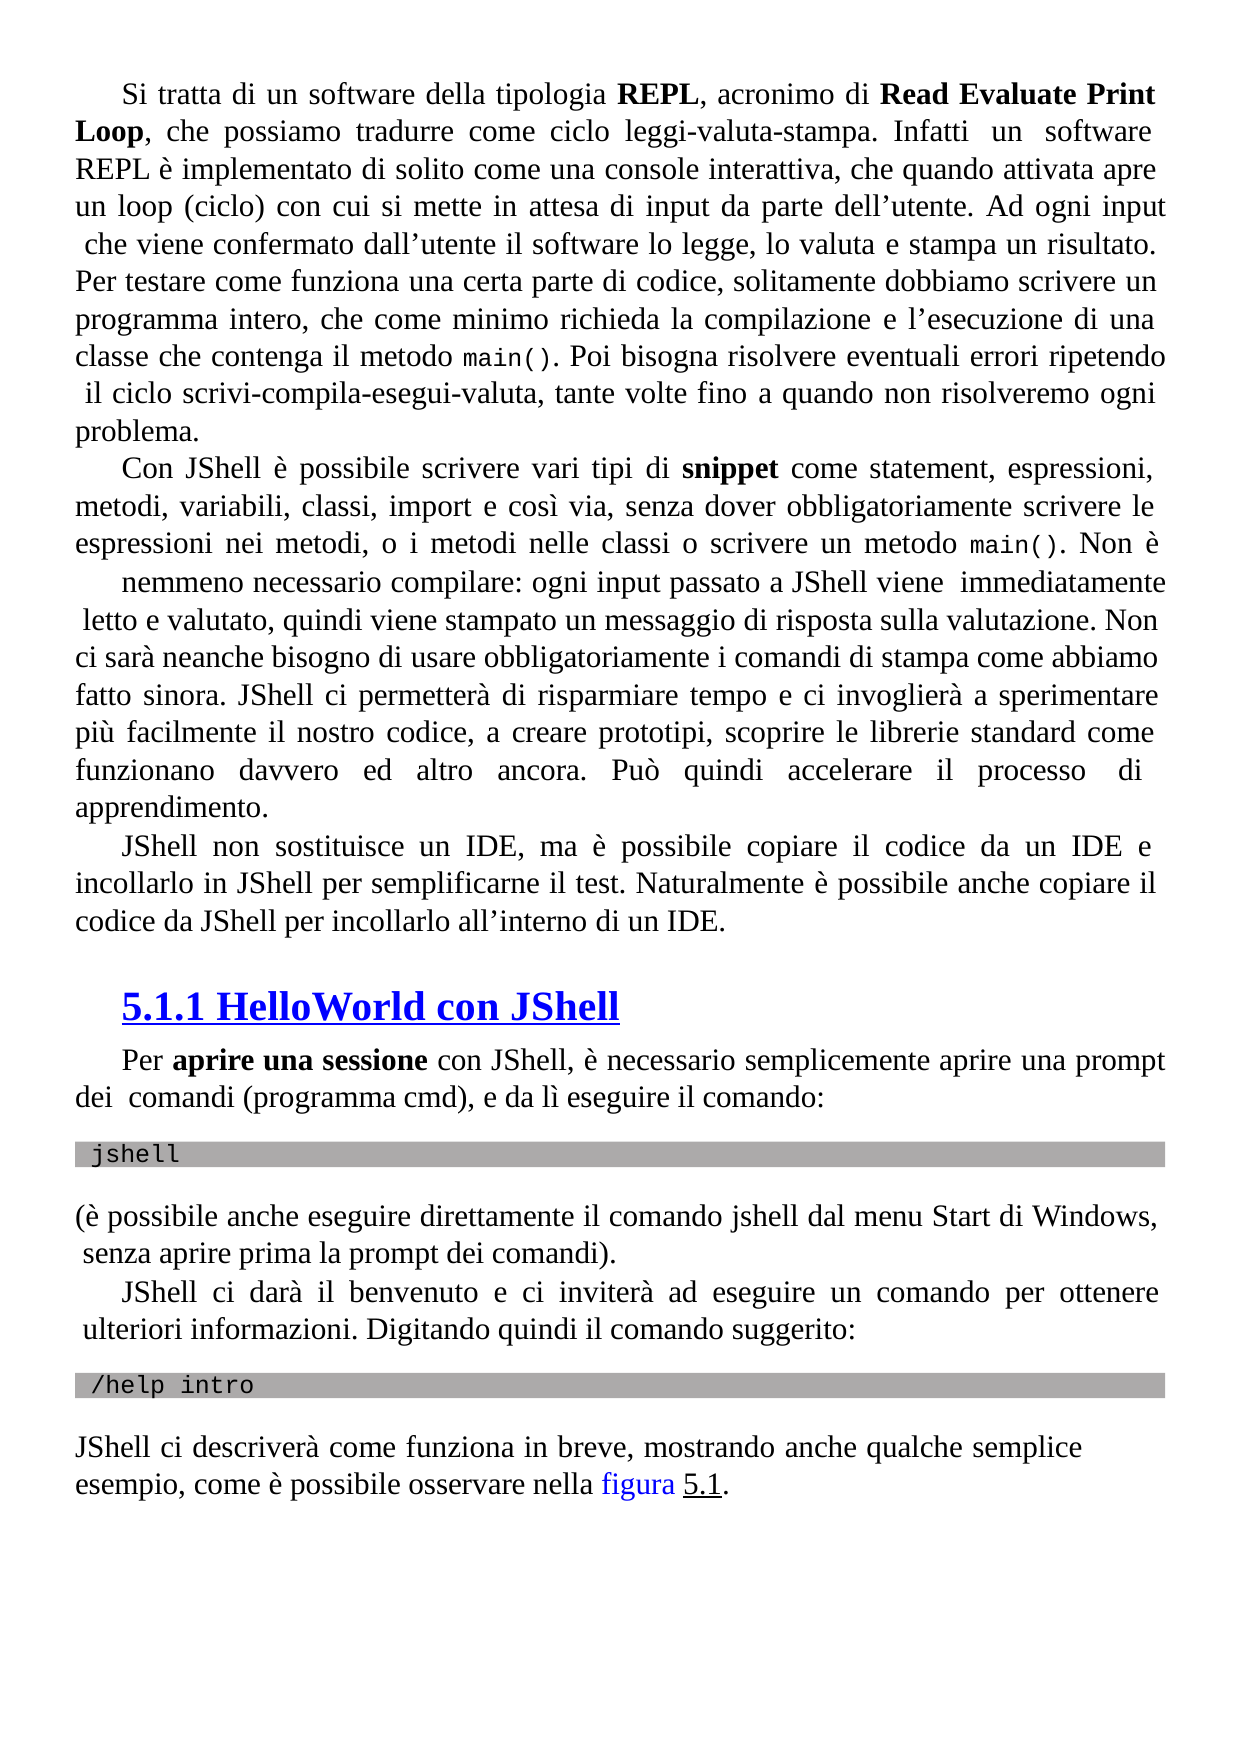

Si tratta di un software della tipologia REPL, acronimo di Read Evaluate Print  Loop, che possiamo tradurre come ciclo leggi-valuta-stampa. Infatti un software  REPL è implementato di solito come una console interattiva, che quando attivata apre  un loop (ciclo) con cui si mette in attesa di input da parte dell’utente. Ad ogni input  che viene confermato dall’utente il software lo legge, lo valuta e stampa un risultato.  Per testare come funziona una certa parte di codice, solitamente dobbiamo scrivere un  programma intero, che come minimo richieda la compilazione e l’esecuzione di una  classe che contenga il metodo main(). Poi bisogna risolvere eventuali errori ripetendo  il ciclo scrivi-compila-esegui-valuta, tante volte fino a quando non risolveremo ogni  problema.
Con JShell è possibile scrivere vari tipi di snippet come statement, espressioni,  metodi, variabili, classi, import e così via, senza dover obbligatoriamente scrivere le  espressioni nei metodi, o i metodi nelle classi o scrivere un metodo main(). Non è
nemmeno necessario compilare: ogni input passato a JShell viene immediatamente  letto e valutato, quindi viene stampato un messaggio di risposta sulla valutazione. Non  ci sarà neanche bisogno di usare obbligatoriamente i comandi di stampa come abbiamo  fatto sinora. JShell ci permetterà di risparmiare tempo e ci invoglierà a sperimentare  più facilmente il nostro codice, a creare prototipi, scoprire le librerie standard come  funzionano davvero ed altro ancora. Può quindi accelerare il processo di  apprendimento.
JShell non sostituisce un IDE, ma è possibile copiare il codice da un IDE e  incollarlo in JShell per semplificarne il test. Naturalmente è possibile anche copiare il  codice da JShell per incollarlo all’interno di un IDE.

5.1.1 HelloWorld con JShell
Per aprire una sessione con JShell, è necessario semplicemente aprire una prompt dei  comandi (programma cmd), e da lì eseguire il comando:
jshell
(è possibile anche eseguire direttamente il comando jshell dal menu Start di Windows,  senza aprire prima la prompt dei comandi).
JShell ci darà il benvenuto e ci inviterà ad eseguire un comando per ottenere  ulteriori informazioni. Digitando quindi il comando suggerito:
/help intro
JShell ci descriverà come funziona in breve, mostrando anche qualche semplice  esempio, come è possibile osservare nella figura 5.1.